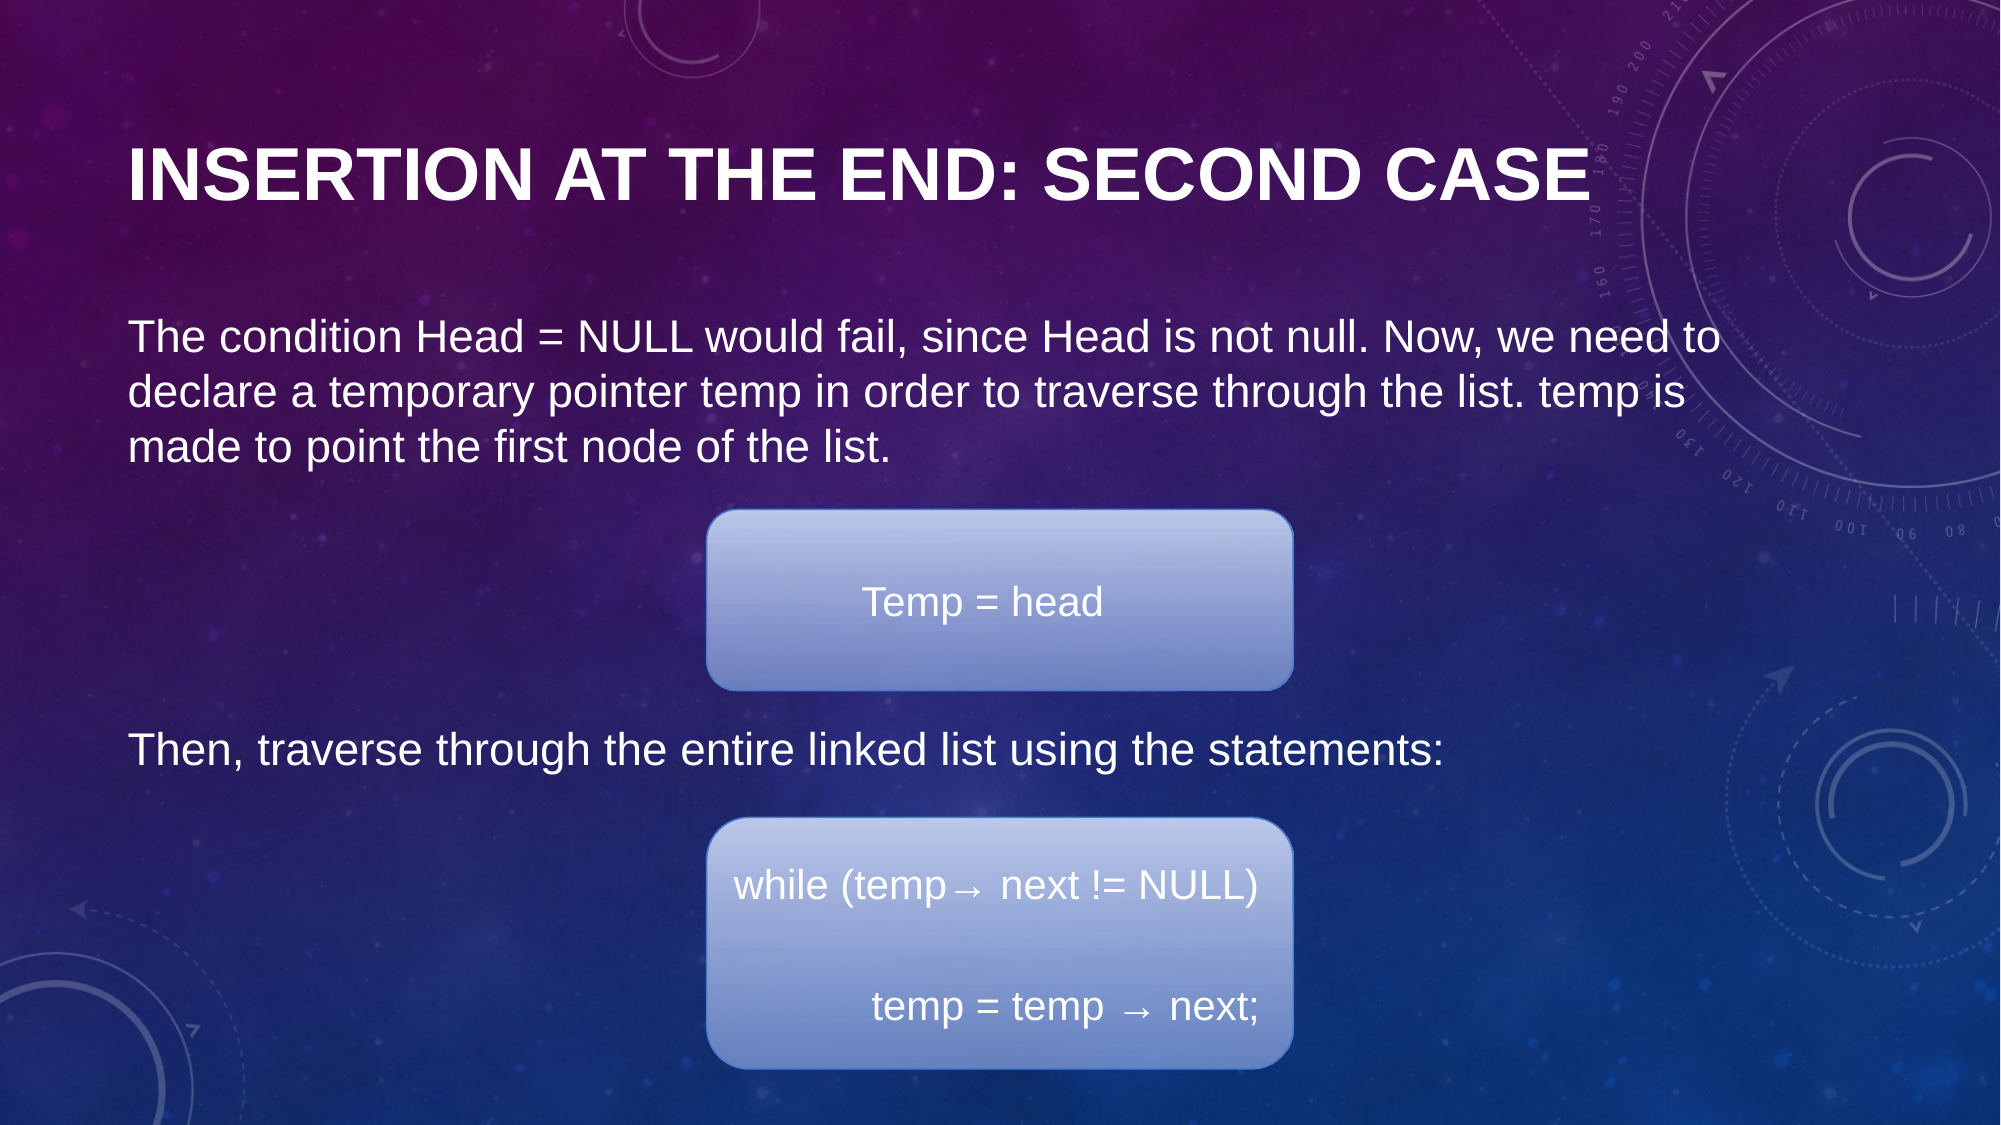

# Insertion at the end: second case
The condition Head = NULL would fail, since Head is not null. Now, we need to declare a temporary pointer temp in order to traverse through the list. temp is made to point the first node of the list.

Then, traverse through the entire linked list using the statements:

Temp = head
while (temp→ next != NULL)
            temp = temp → next;